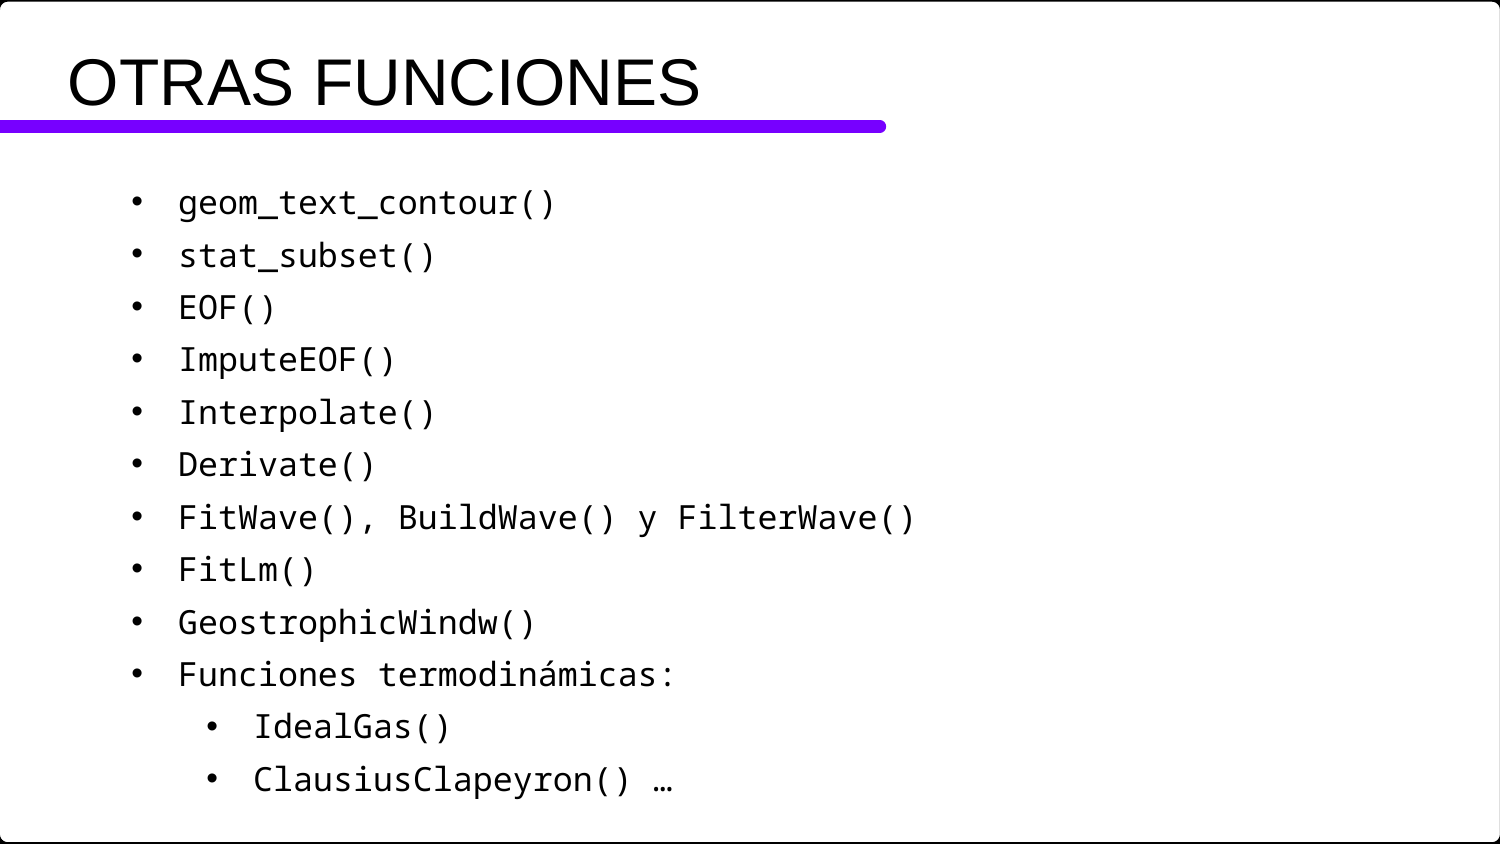

Otras funciones
geom_text_contour()
stat_subset()
EOF()
ImputeEOF()
Interpolate()
Derivate()
FitWave(), BuildWave() y FilterWave()
FitLm()
GeostrophicWindw()
Funciones termodinámicas:
IdealGas()
ClausiusClapeyron() …